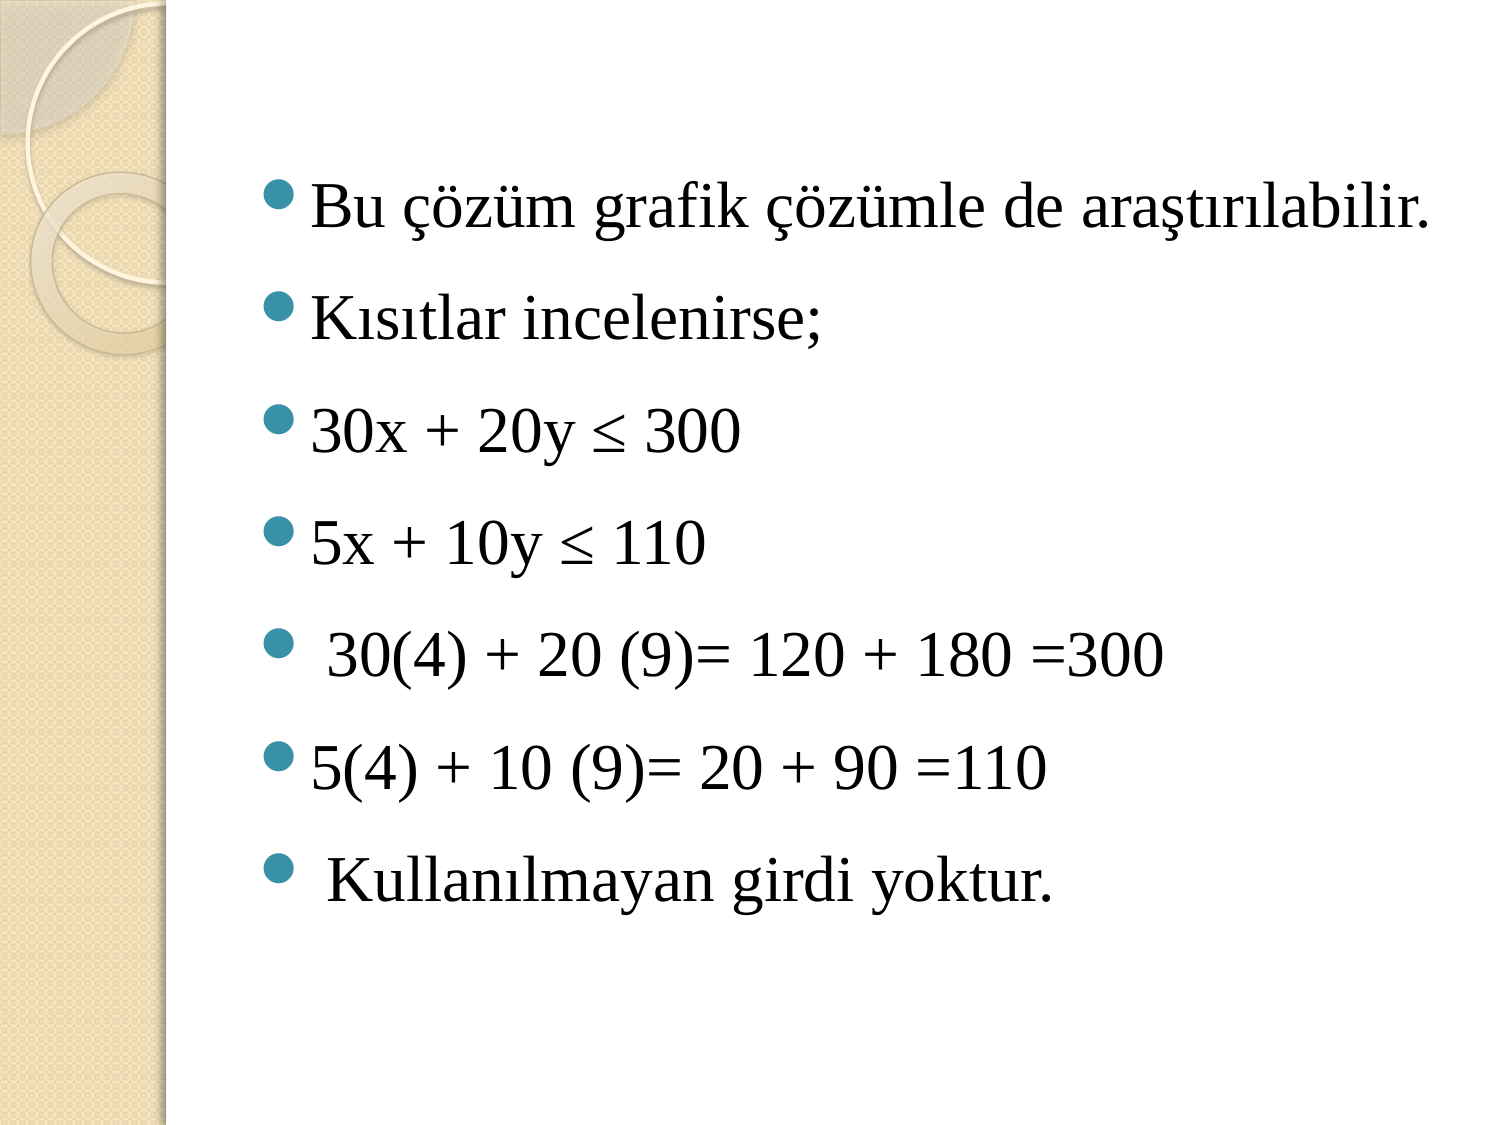

Bu çözüm grafik çözümle de araştırılabilir.
Kısıtlar incelenirse;
30x + 20y ≤ 300
5x + 10y ≤ 110
 30(4) + 20 (9)= 120 + 180 =300
5(4) + 10 (9)= 20 + 90 =110
 Kullanılmayan girdi yoktur.